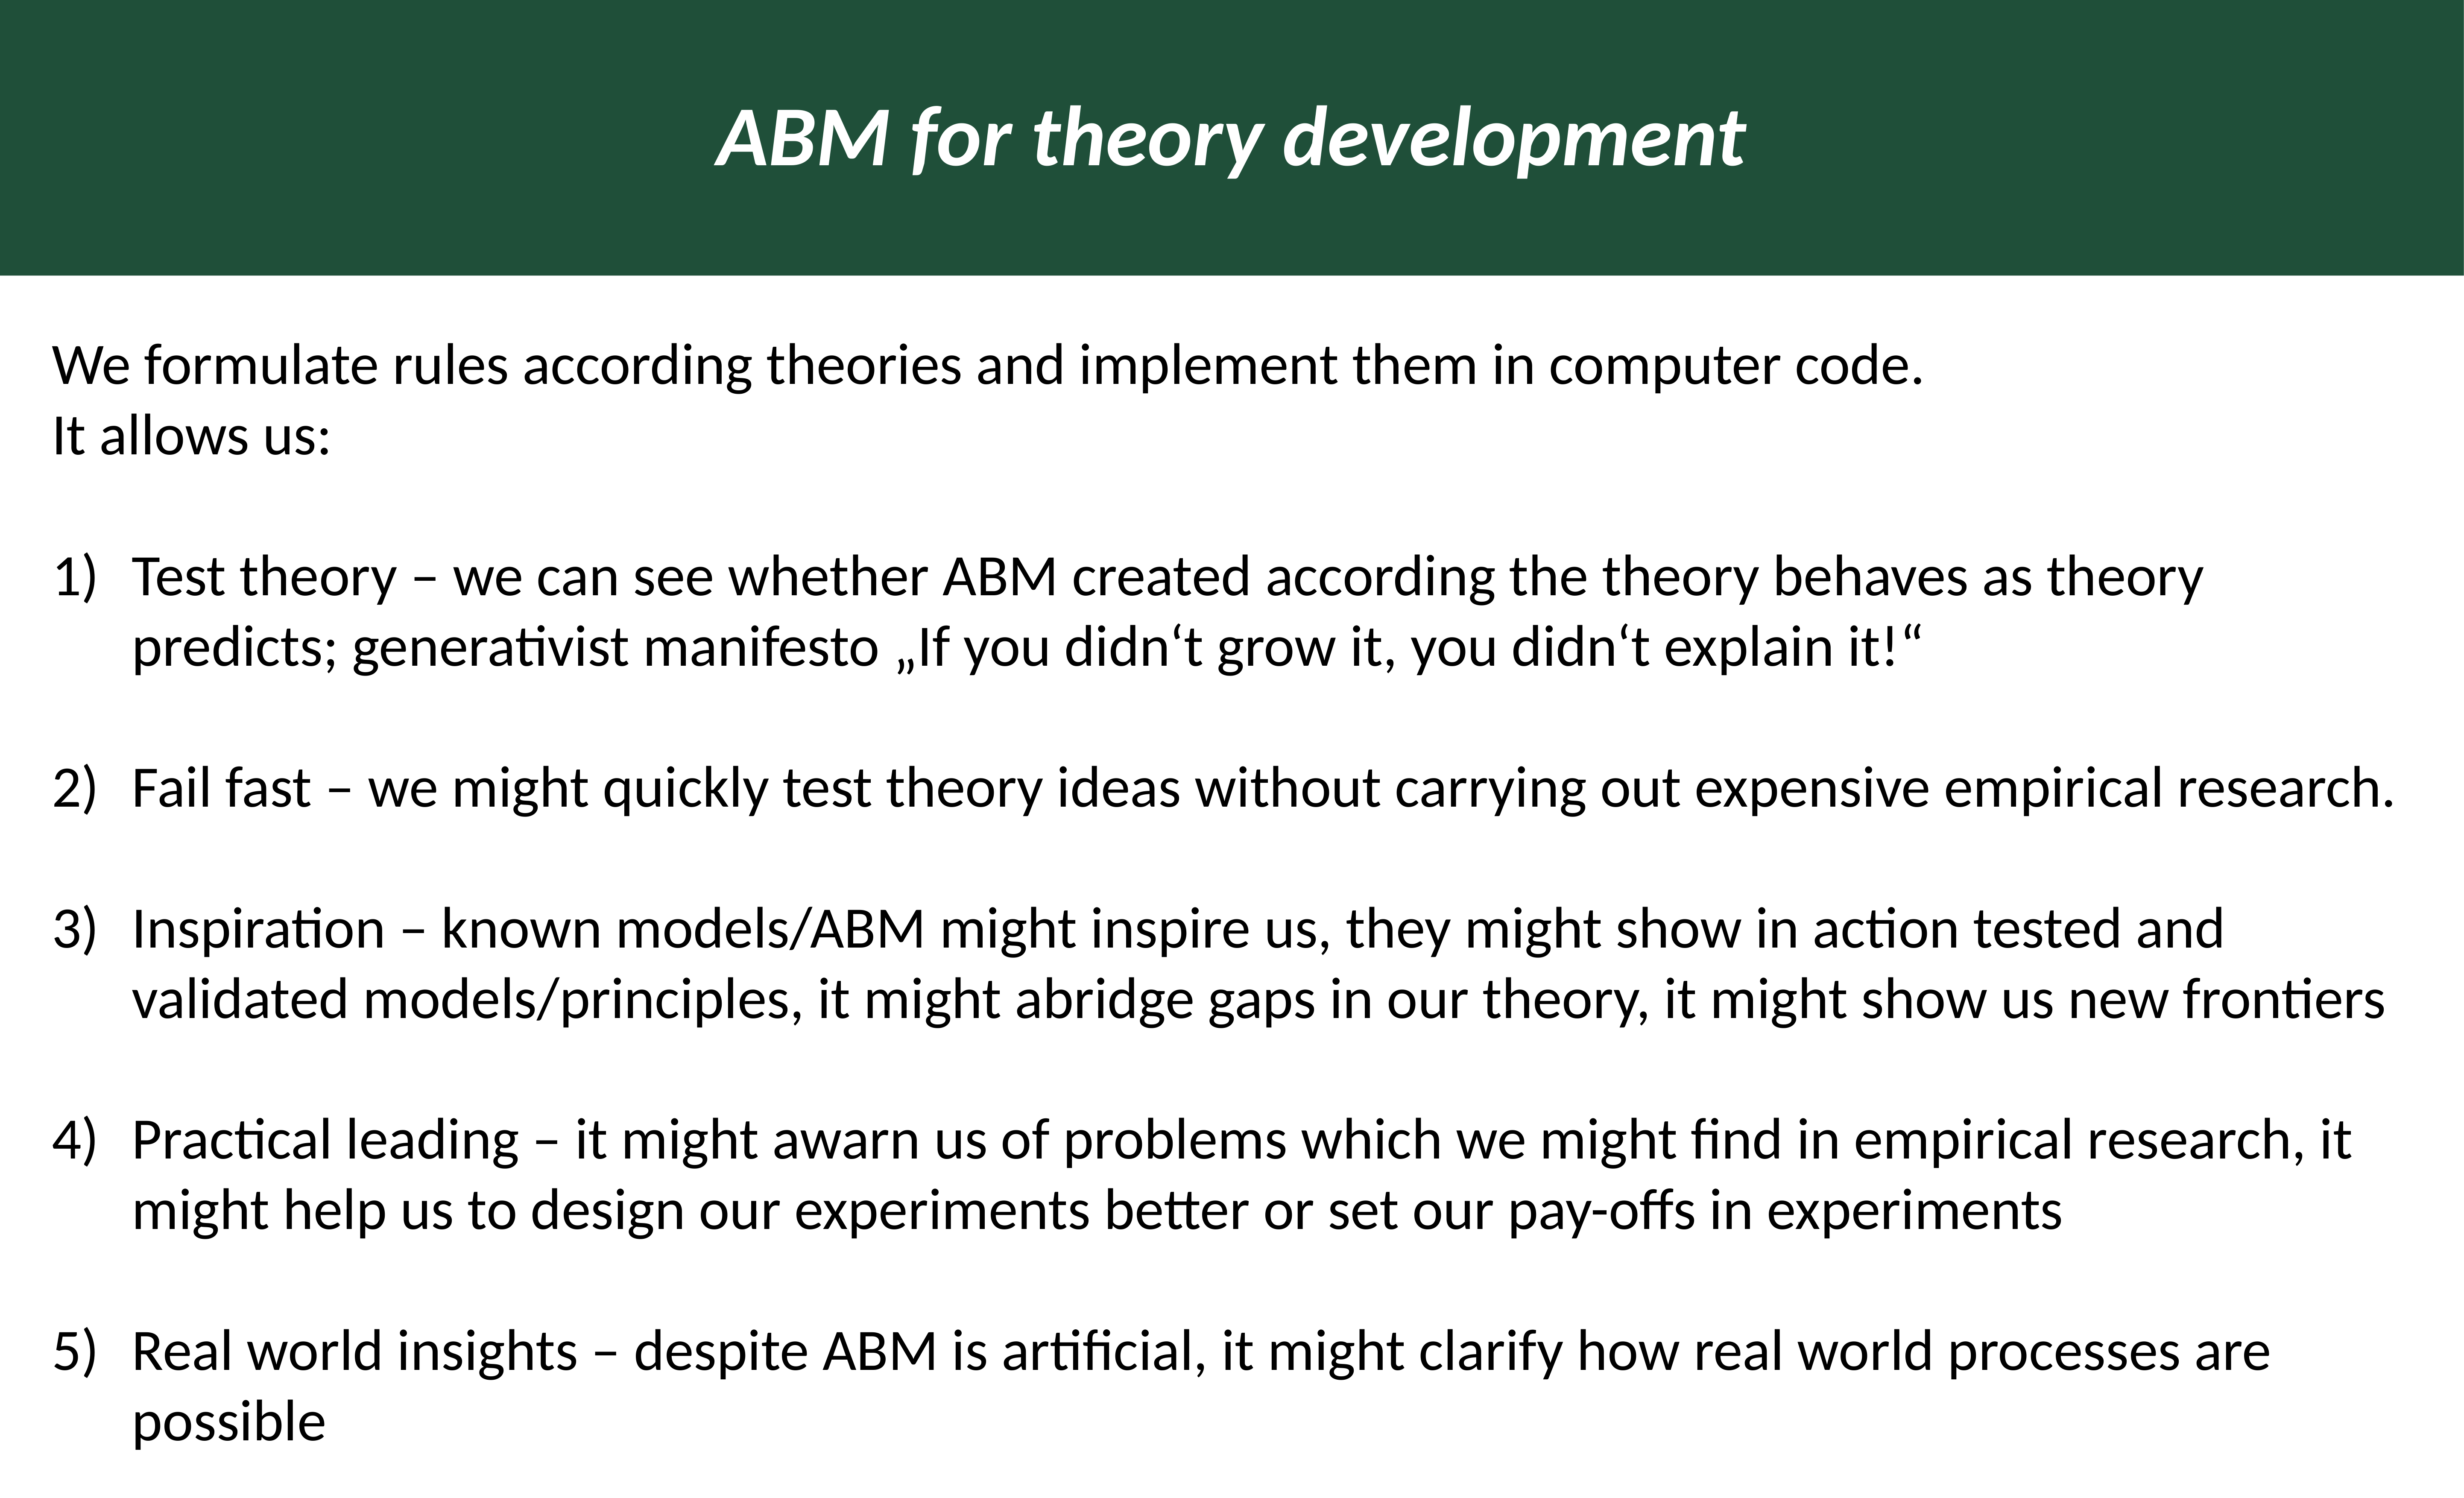

ABM for theory development
We formulate rules according theories and implement them in computer code.
It allows us:

Test theory – we can see whether ABM created according the theory behaves as theory predicts; generativist manifesto „If you didn‘t grow it, you didn‘t explain it!“

Fail fast – we might quickly test theory ideas without carrying out expensive empirical research.

Inspiration – known models/ABM might inspire us, they might show in action tested and validated models/principles, it might abridge gaps in our theory, it might show us new frontiers

Practical leading – it might awarn us of problems which we might find in empirical research, it might help us to design our experiments better or set our pay-offs in experiments

Real world insights – despite ABM is artificial, it might clarify how real world processes are possible